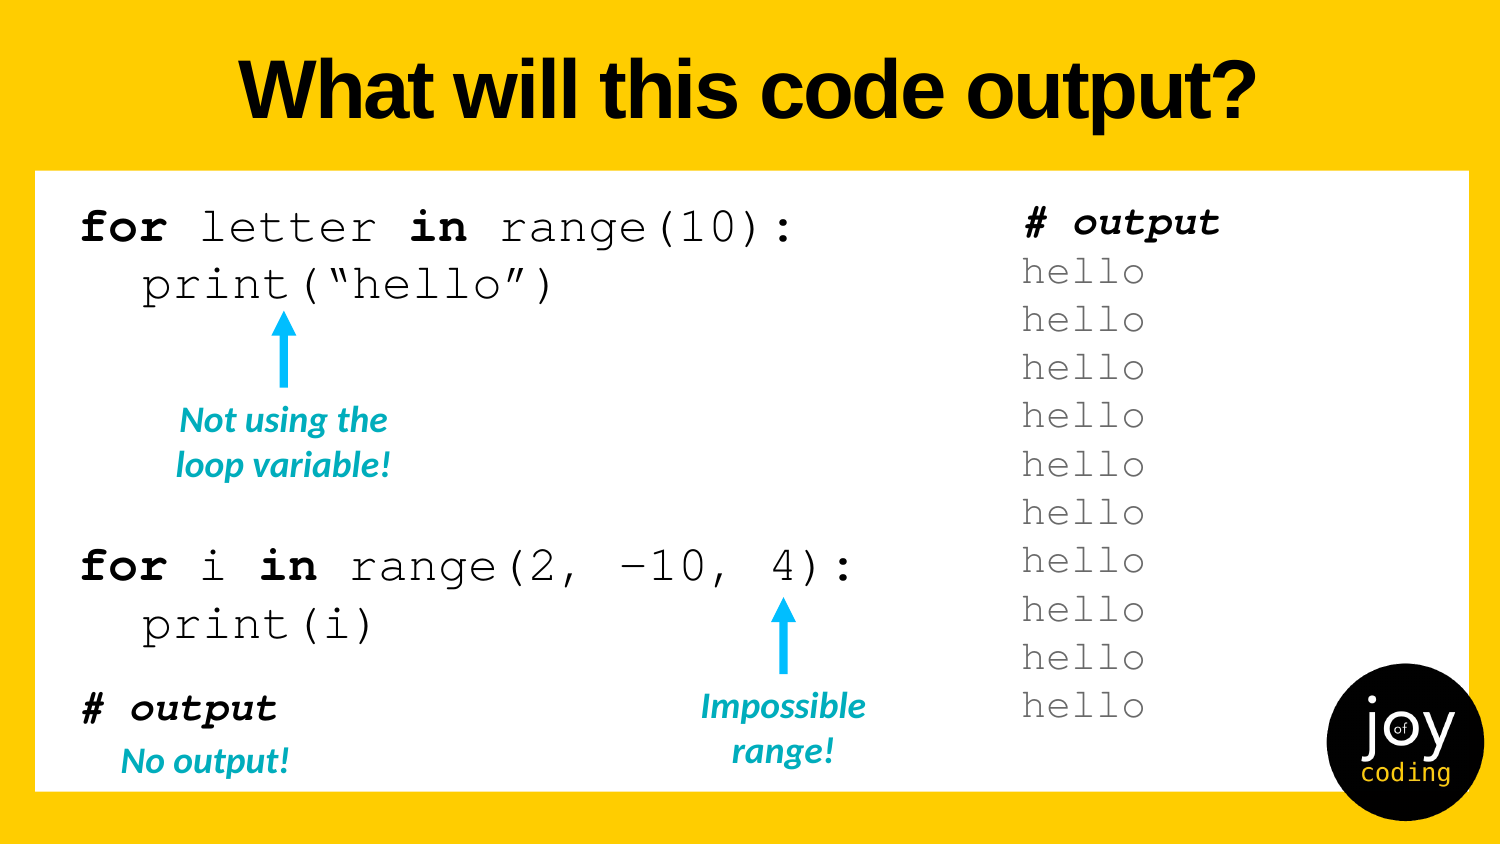

# What will this code output?
for letter in range(10):
	print(“hello”)
# output
hello
hello
hello
hello
hello
hello
hello
hello
hello
hello

Not using the loop variable!
for i in range(2, -10, 4):
	print(i)

Impossible range!
# output
No output!